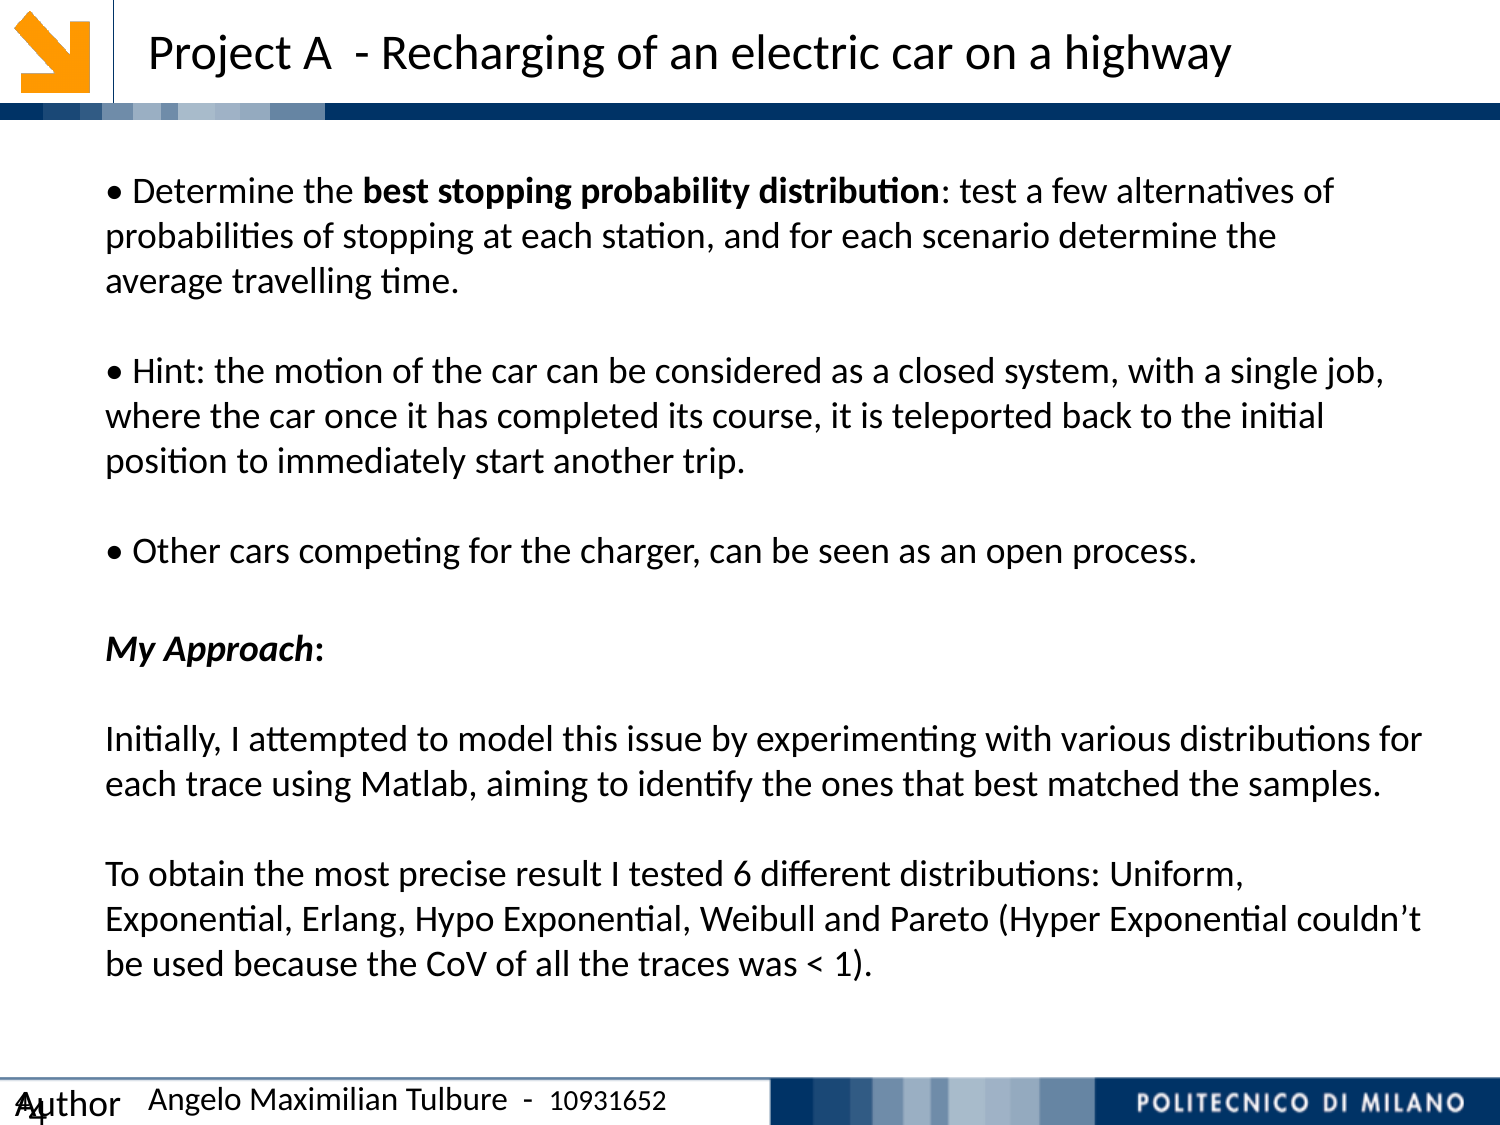

Project A  - Recharging of an electric car on a highway

• Determine the best stopping probability distribution: test a few alternatives of probabilities of stopping at each station, and for each scenario determine the average travelling time.

• Hint: the motion of the car can be considered as a closed system, with a single job, where the car once it has completed its course, it is teleported back to the initial position to immediately start another trip.

• Other cars competing for the charger, can be seen as an open process.
My Approach:

Initially, I attempted to model this issue by experimenting with various distributions for each trace using Matlab, aiming to identify the ones that best matched the samples.

To obtain the most precise result I tested 6 different distributions: Uniform, Exponential, Erlang, Hypo Exponential, Weibull and Pareto (Hyper Exponential couldn’t be used because the CoV of all the traces was < 1).

Angelo Maximilian Tulbure  -  10931652

4
4